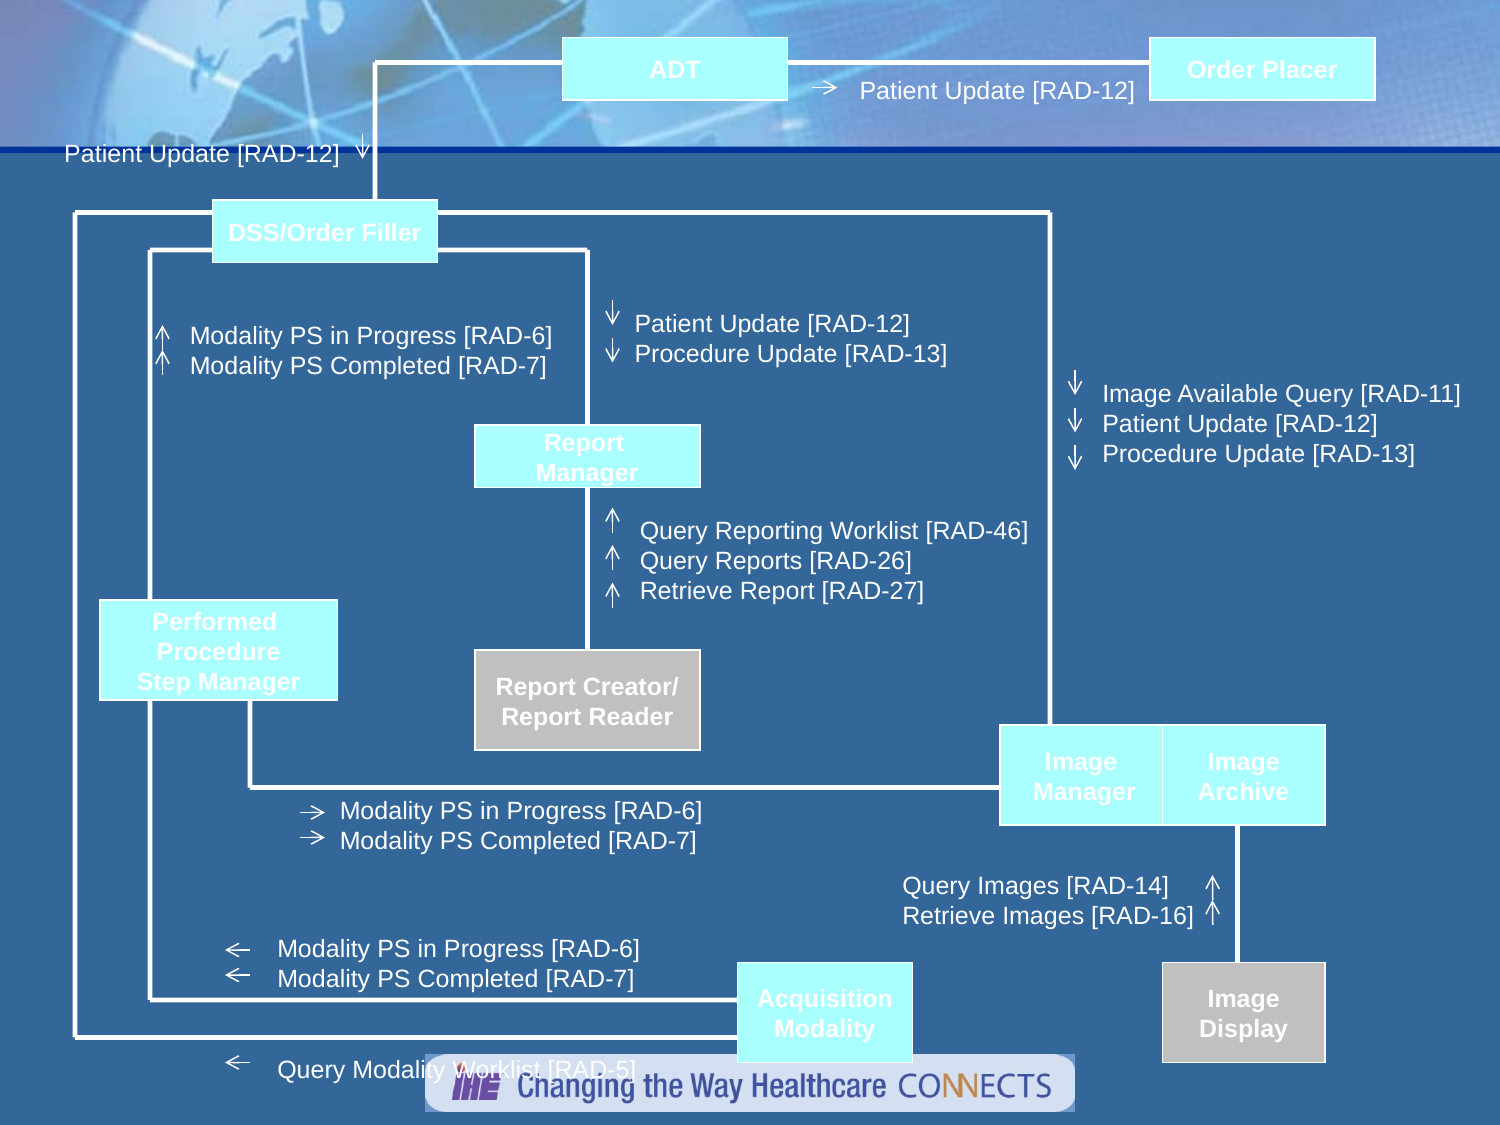

ADT
Order Placer

Patient Update [RAD-12]

Patient Update [RAD-12]

DSS/Order Filler

Patient Update [RAD-12]
Procedure Update [RAD-13]
Modality PS in Progress [RAD-6]
Modality PS Completed [RAD-7]

Image Available Query [RAD-11]
Patient Update [RAD-12]
Procedure Update [RAD-13]

Report
Manager

Query Reporting Worklist [RAD-46]
Query Reports [RAD-26]
Retrieve Report [RAD-27]

Performed
Procedure
Step Manager
Report Creator/
Report Reader

Image
 Manager
Image
Archive

Modality PS in Progress [RAD-6]
Modality PS Completed [RAD-7]

Query Images [RAD-14]
Retrieve Images [RAD-16]

Modality PS in Progress [RAD-6]
Modality PS Completed [RAD-7]

Acquisition
Modality
Image
Display

Query Modality Worklist [RAD-5]